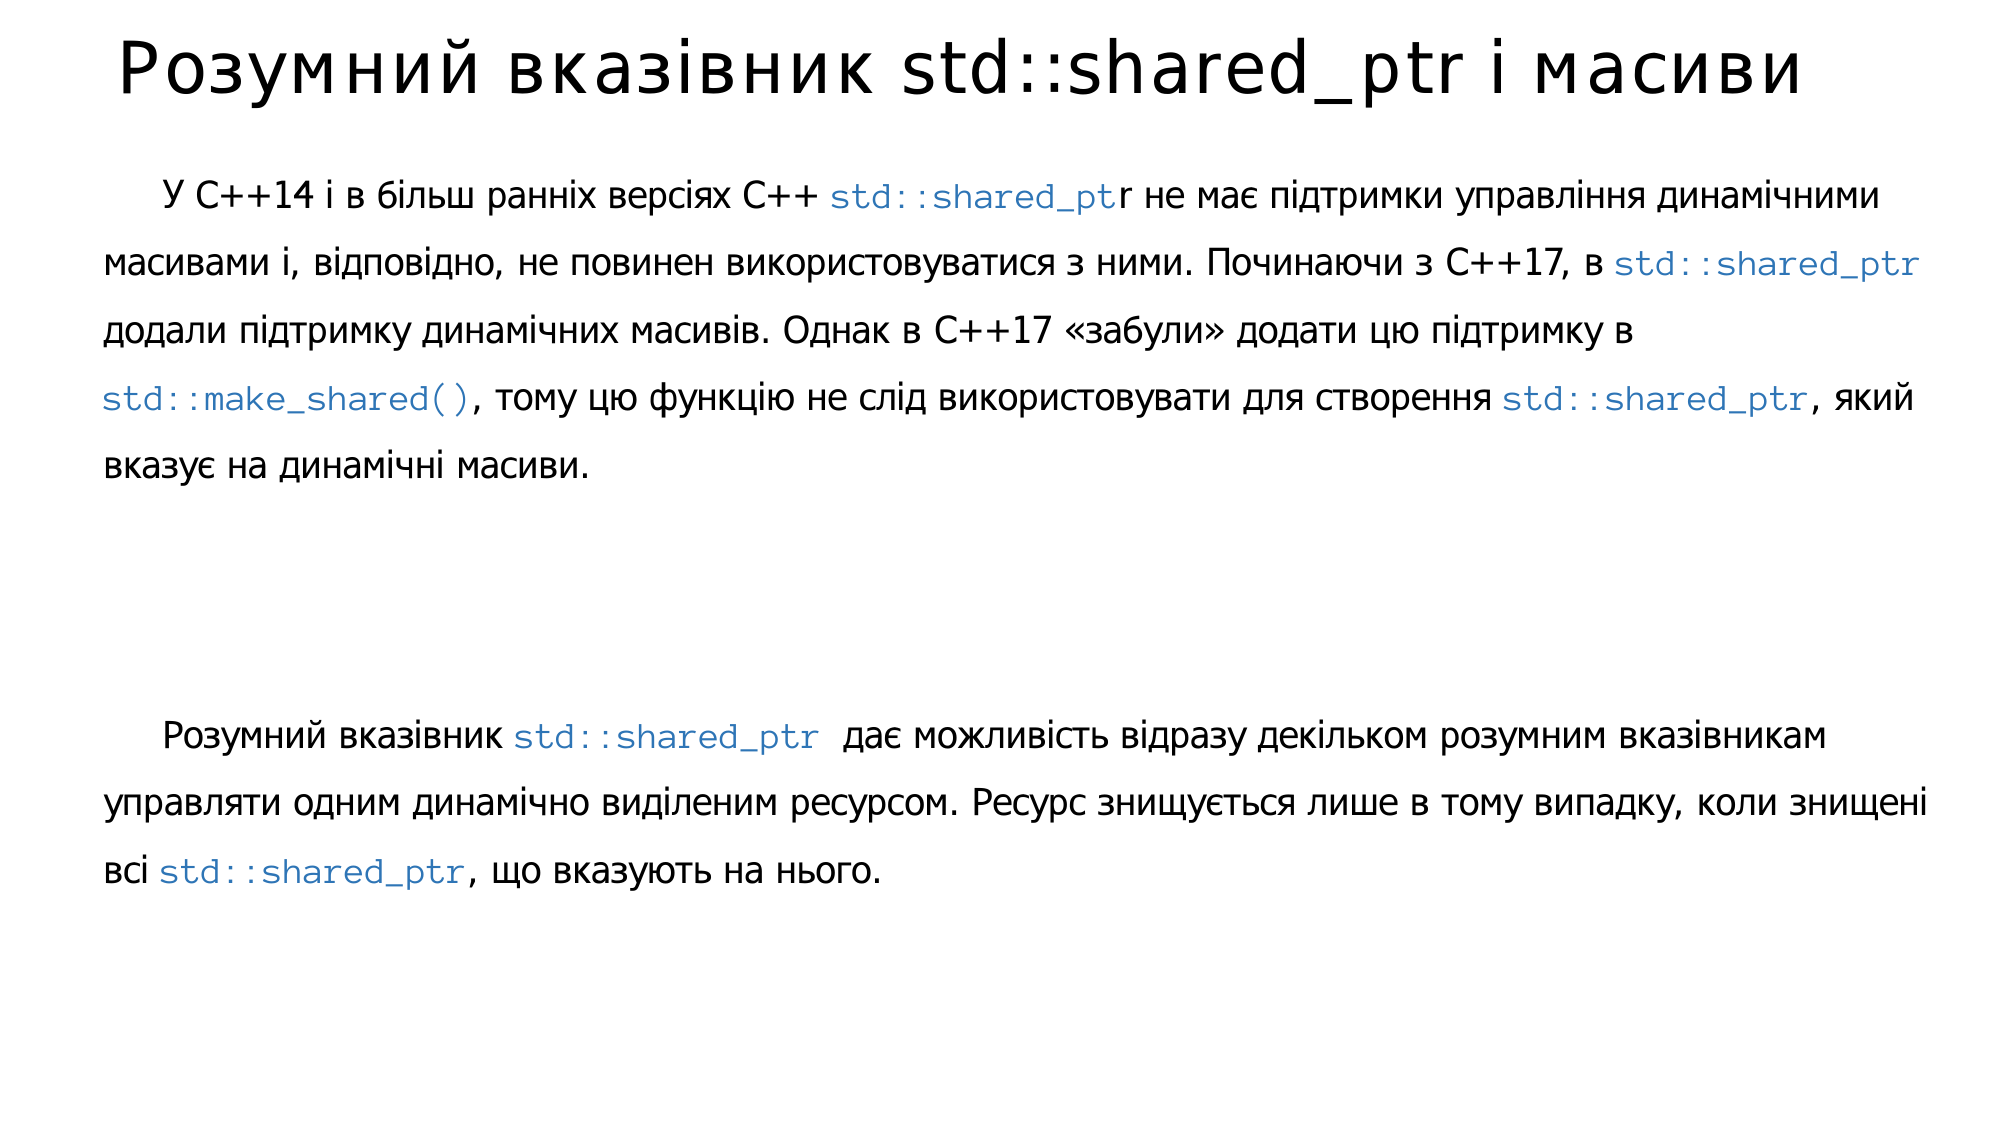

# Розумний вказівник std::shared_ptr і масиви
У C++14 і в більш ранніх версіях С++ std::shared_ptr не має підтримки управління динамічними масивами і, відповідно, не повинен використовуватися з ними. Починаючи з C++17, в std::shared_ptr додали підтримку динамічних масивів. Однак в C++17 «забули» додати цю підтримку в std::make_shared(), тому цю функцію не слід використовувати для створення std::shared_ptr, який вказує на динамічні масиви.

Розумний вказівник std::shared_ptr дає можливість відразу декільком розумним вказівникам управляти одним динамічно виділеним ресурсом. Ресурс знищується лише в тому випадку, коли знищені всі std::shared_ptr, що вказують на нього.